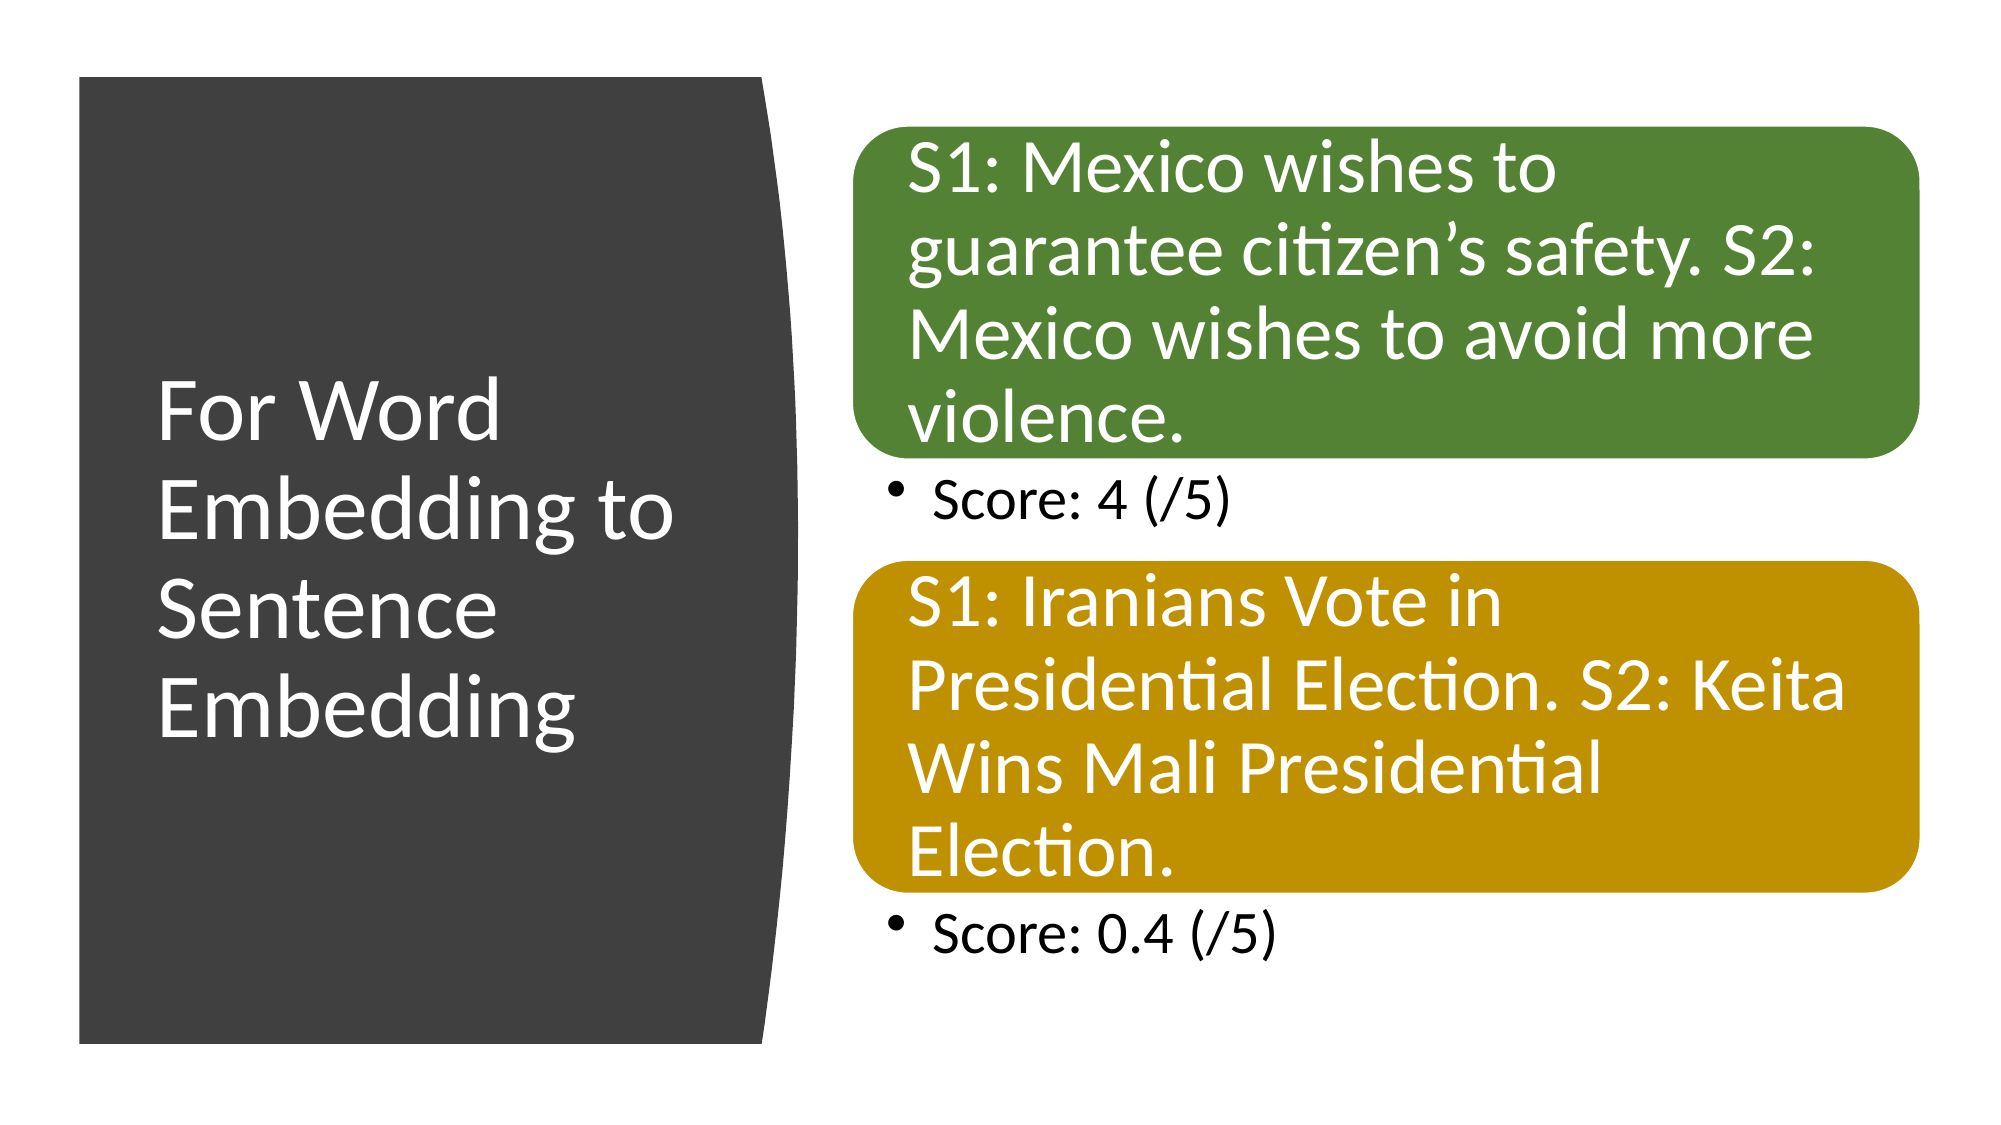

S1: Mexico wishes to guarantee citizen’s safety. S2: Mexico wishes to avoid more violence.
Score: 4 (/5)
S1: Iranians Vote in Presidential Election. S2: Keita Wins Mali Presidential Election.
Score: 0.4 (/5)

# For Word Embedding to Sentence Embedding